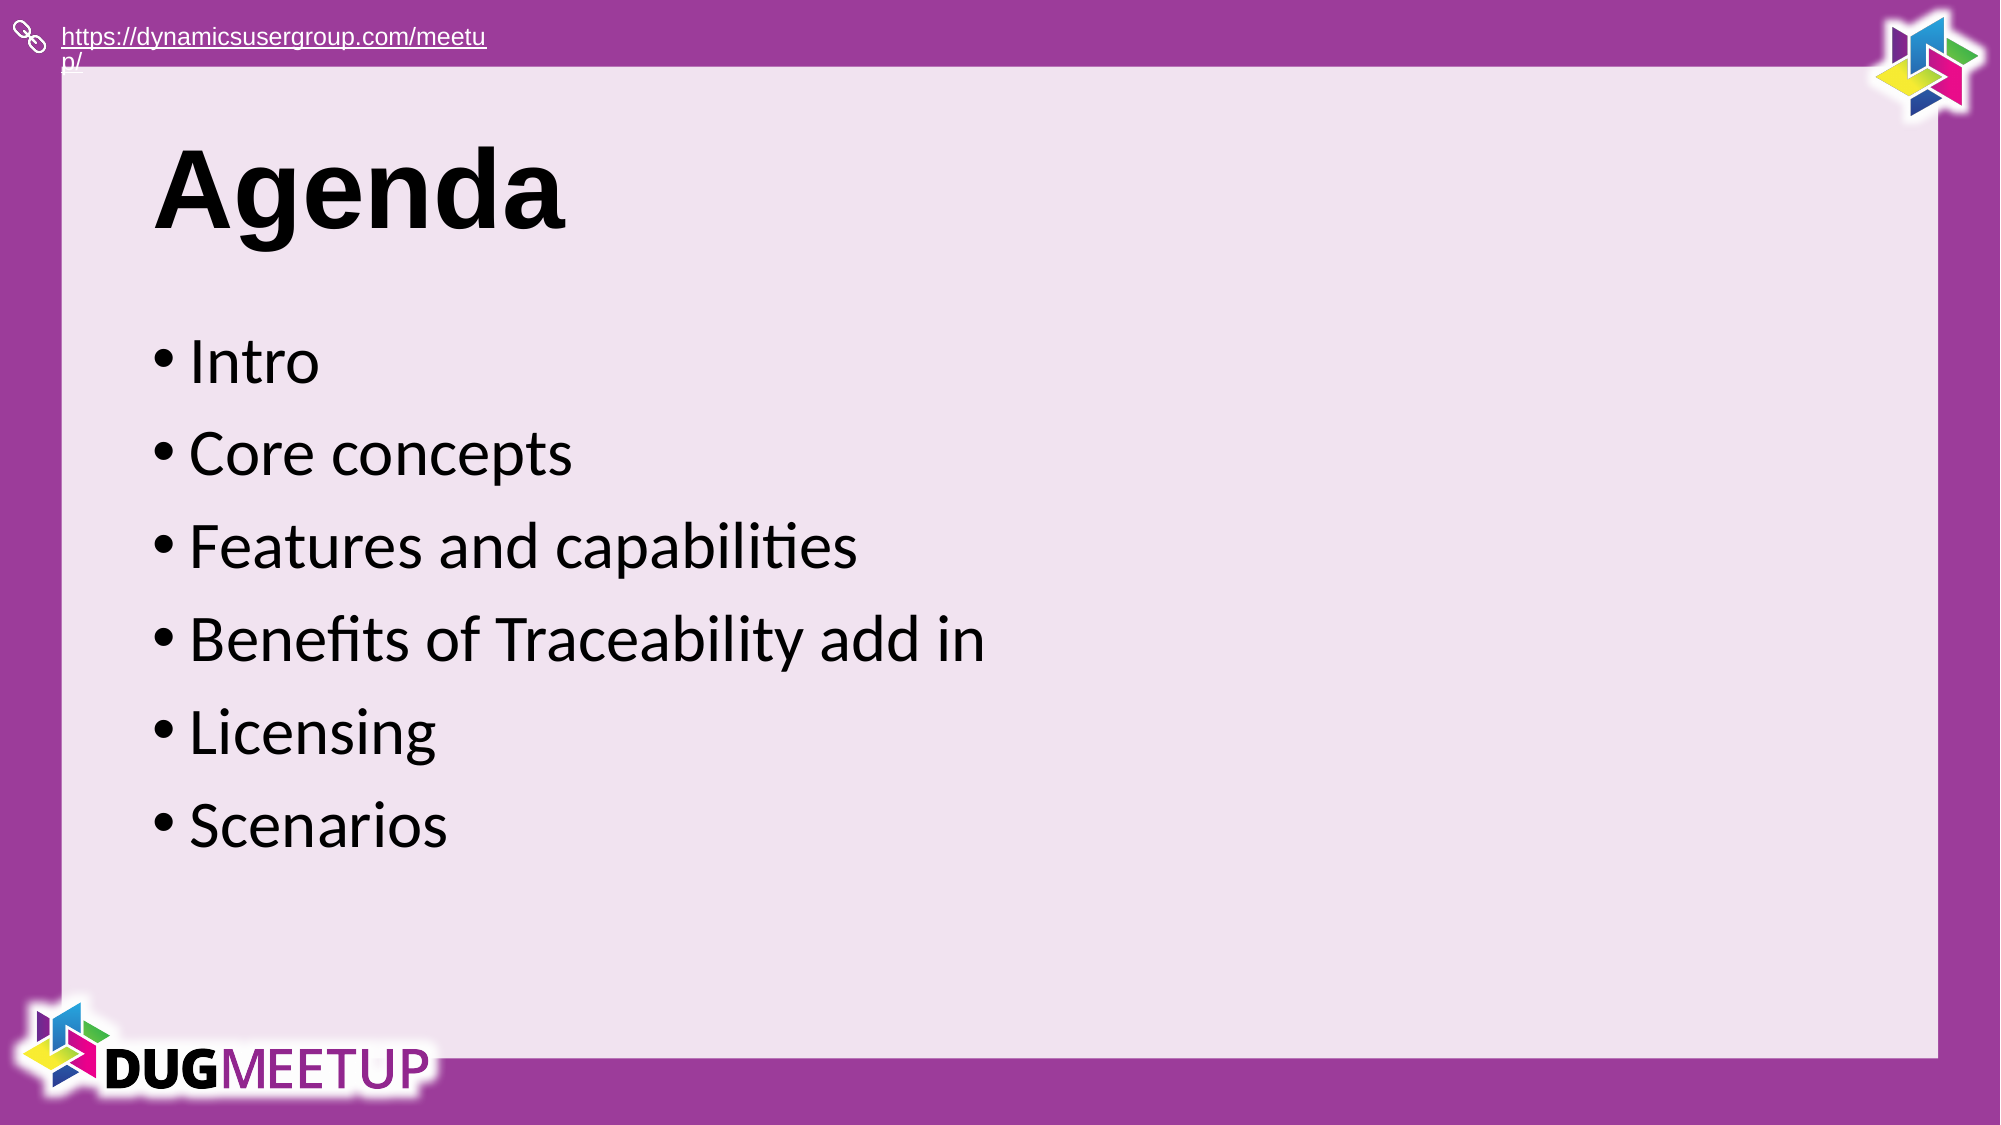

# Agenda
Intro
Core concepts
Features and capabilities
Benefits of Traceability add in
Licensing
Scenarios